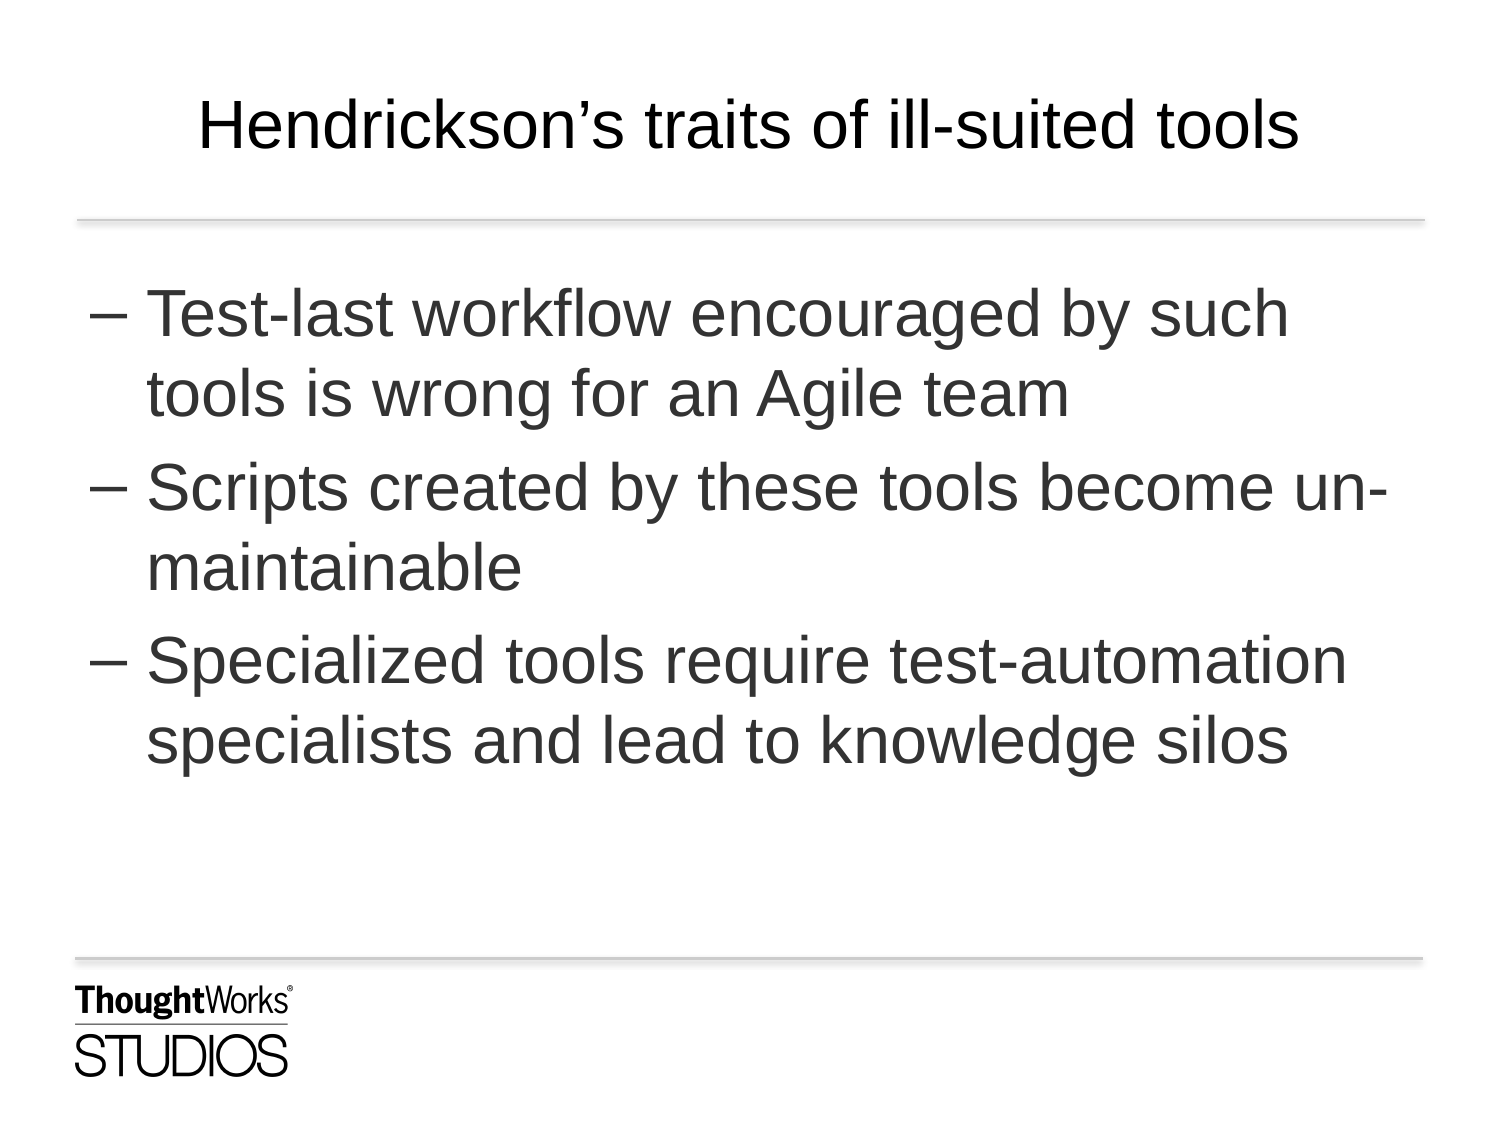

# Hendrickson’s traits of ill-suited tools
Test-last workflow encouraged by such tools is wrong for an Agile team
Scripts created by these tools become un-maintainable
Specialized tools require test-automation specialists and lead to knowledge silos